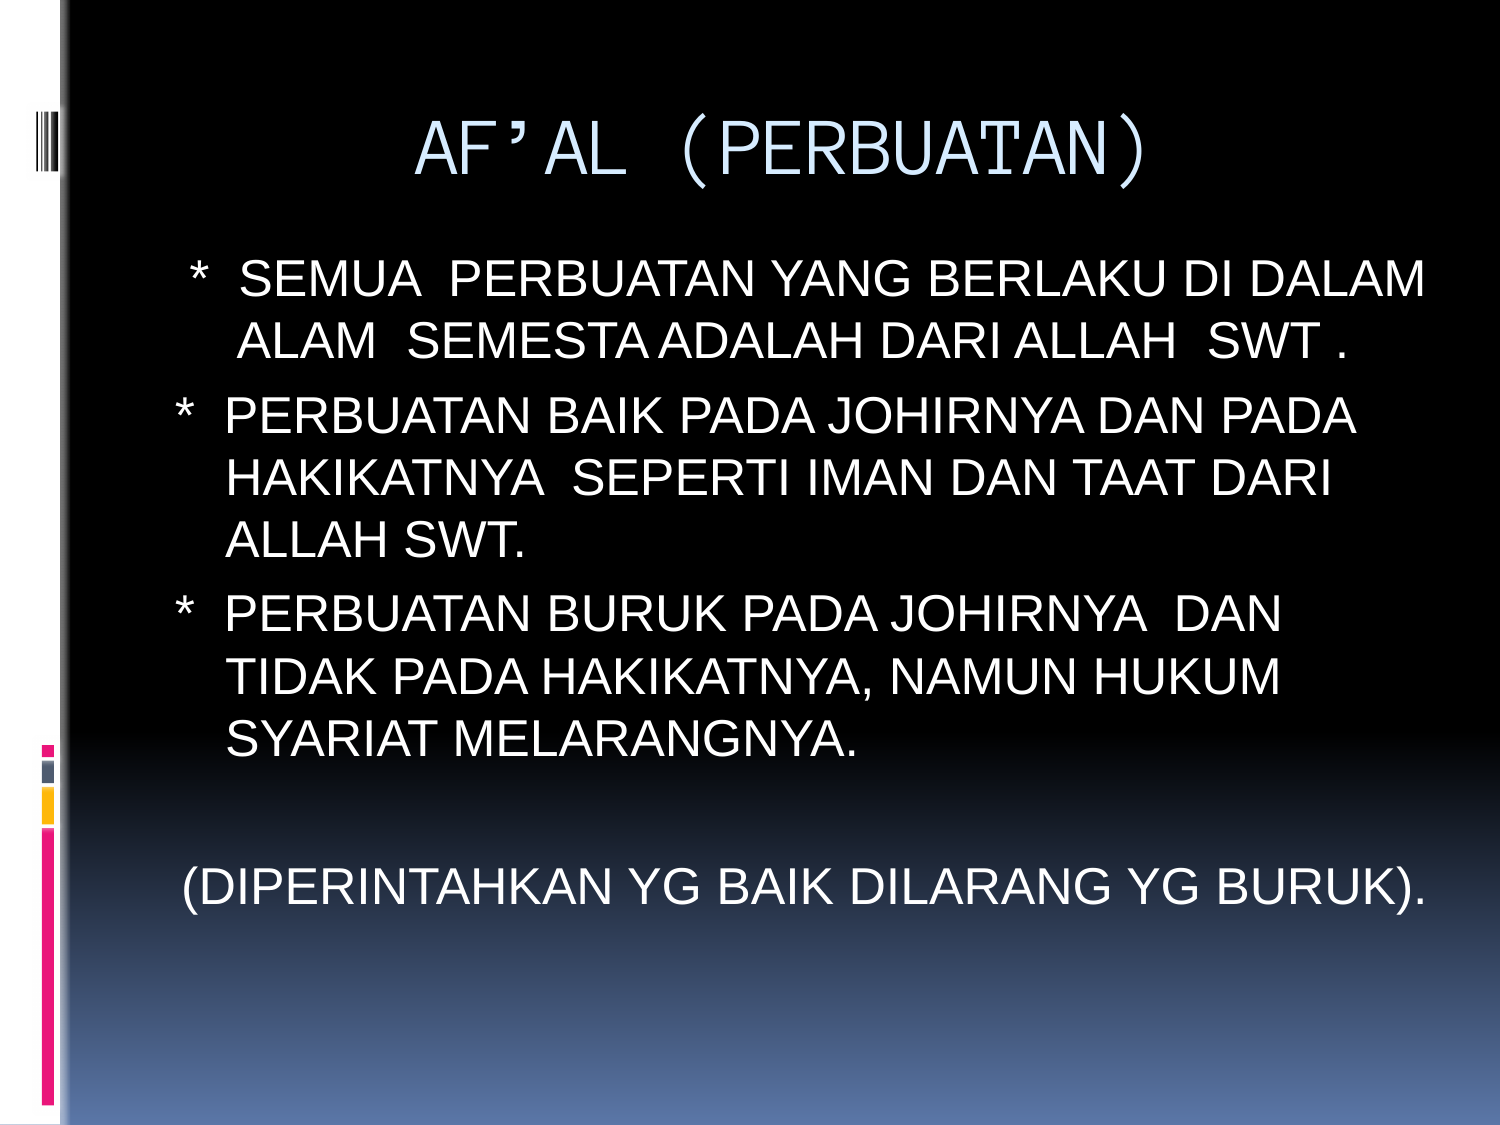

# AF’AL (PERBUATAN)
 *  SEMUA  PERBUATAN YANG BERLAKU DI DALAM  ALAM  SEMESTA ADALAH DARI ALLAH  SWT .
*  PERBUATAN BAIK PADA JOHIRNYA DAN PADA HAKIKATNYA  SEPERTI IMAN DAN TAAT DARI ALLAH SWT.
*  PERBUATAN BURUK PADA JOHIRNYA  DAN TIDAK PADA HAKIKATNYA, NAMUN HUKUM SYARIAT MELARANGNYA.

(DIPERINTAHKAN YG BAIK DILARANG YG BURUK).